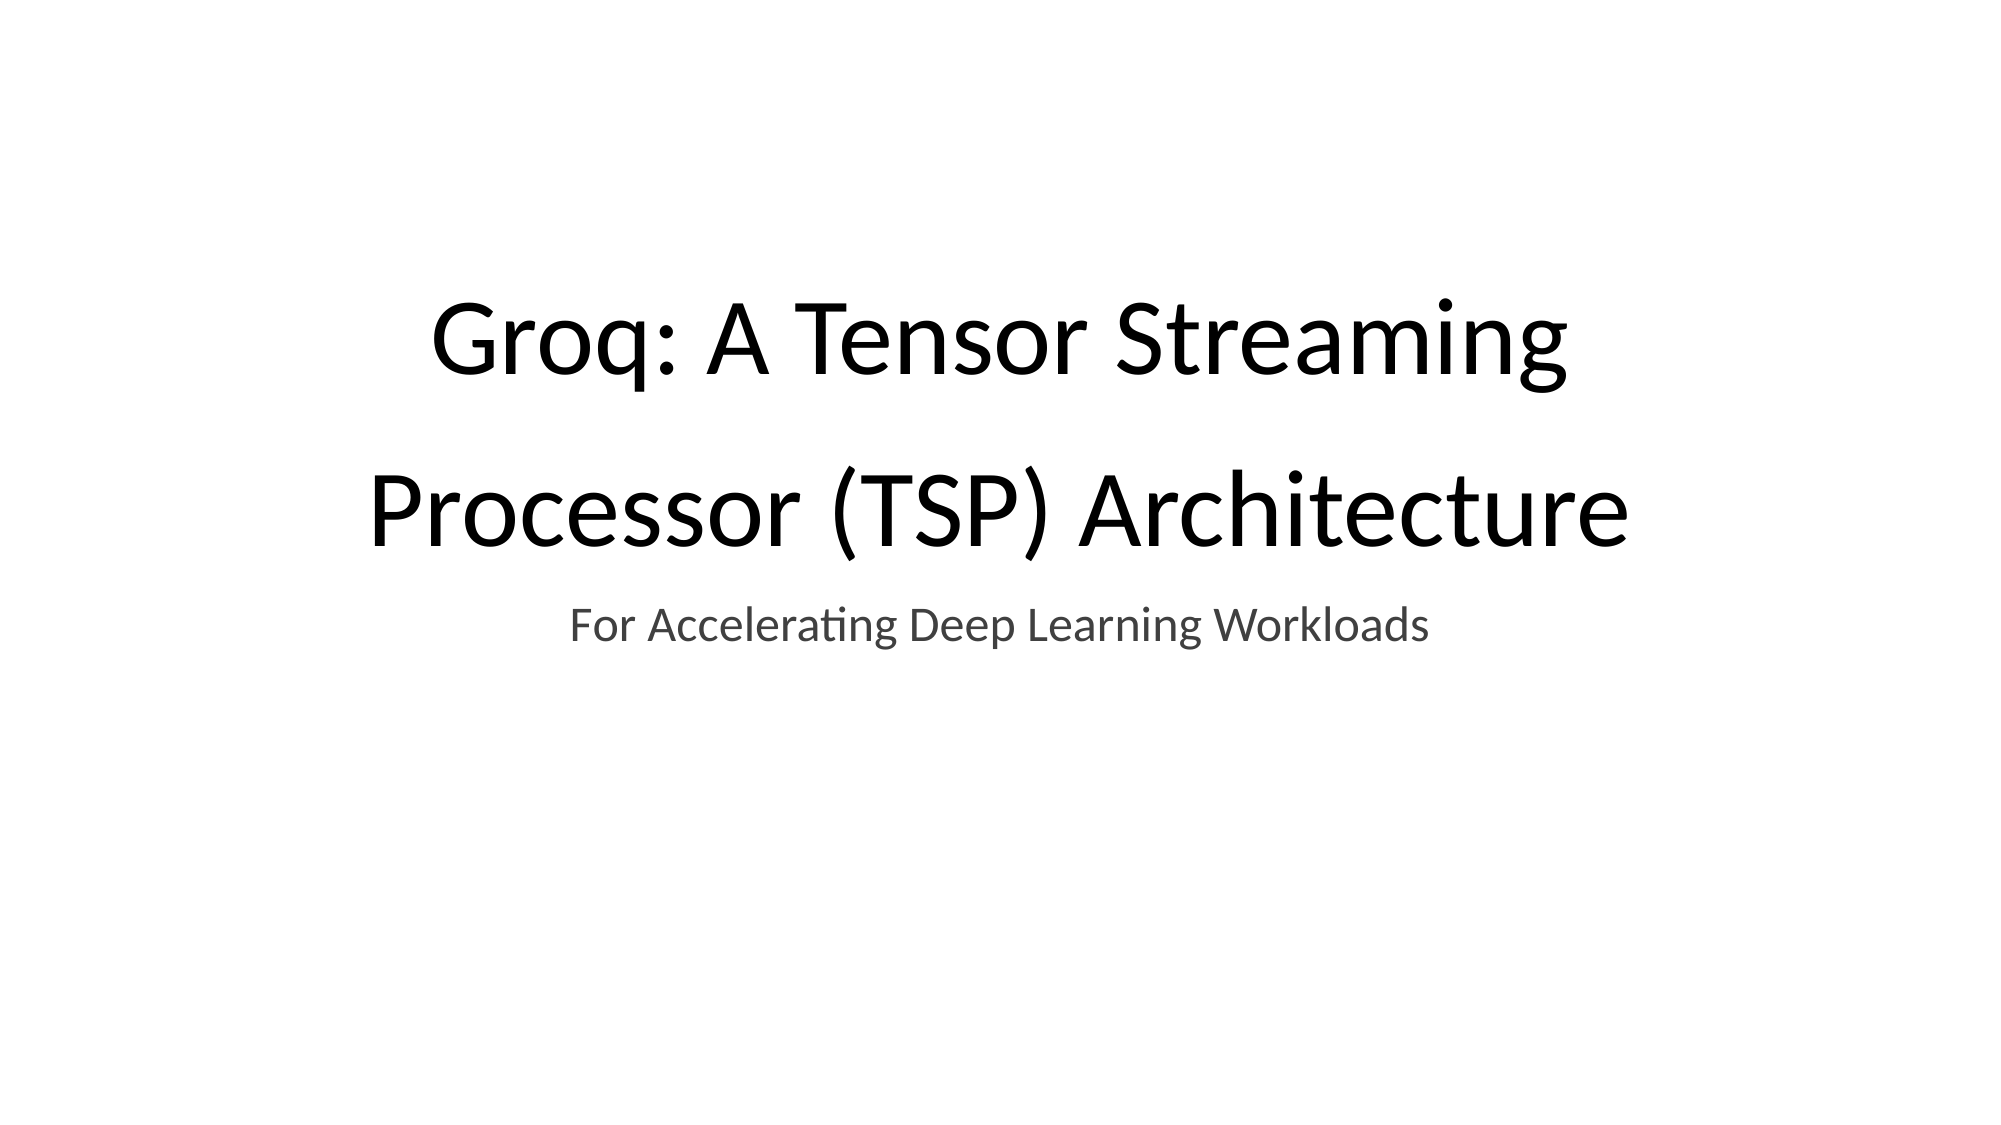

# Groq: A Tensor Streaming Processor (TSP) Architecture
For Accelerating Deep Learning Workloads